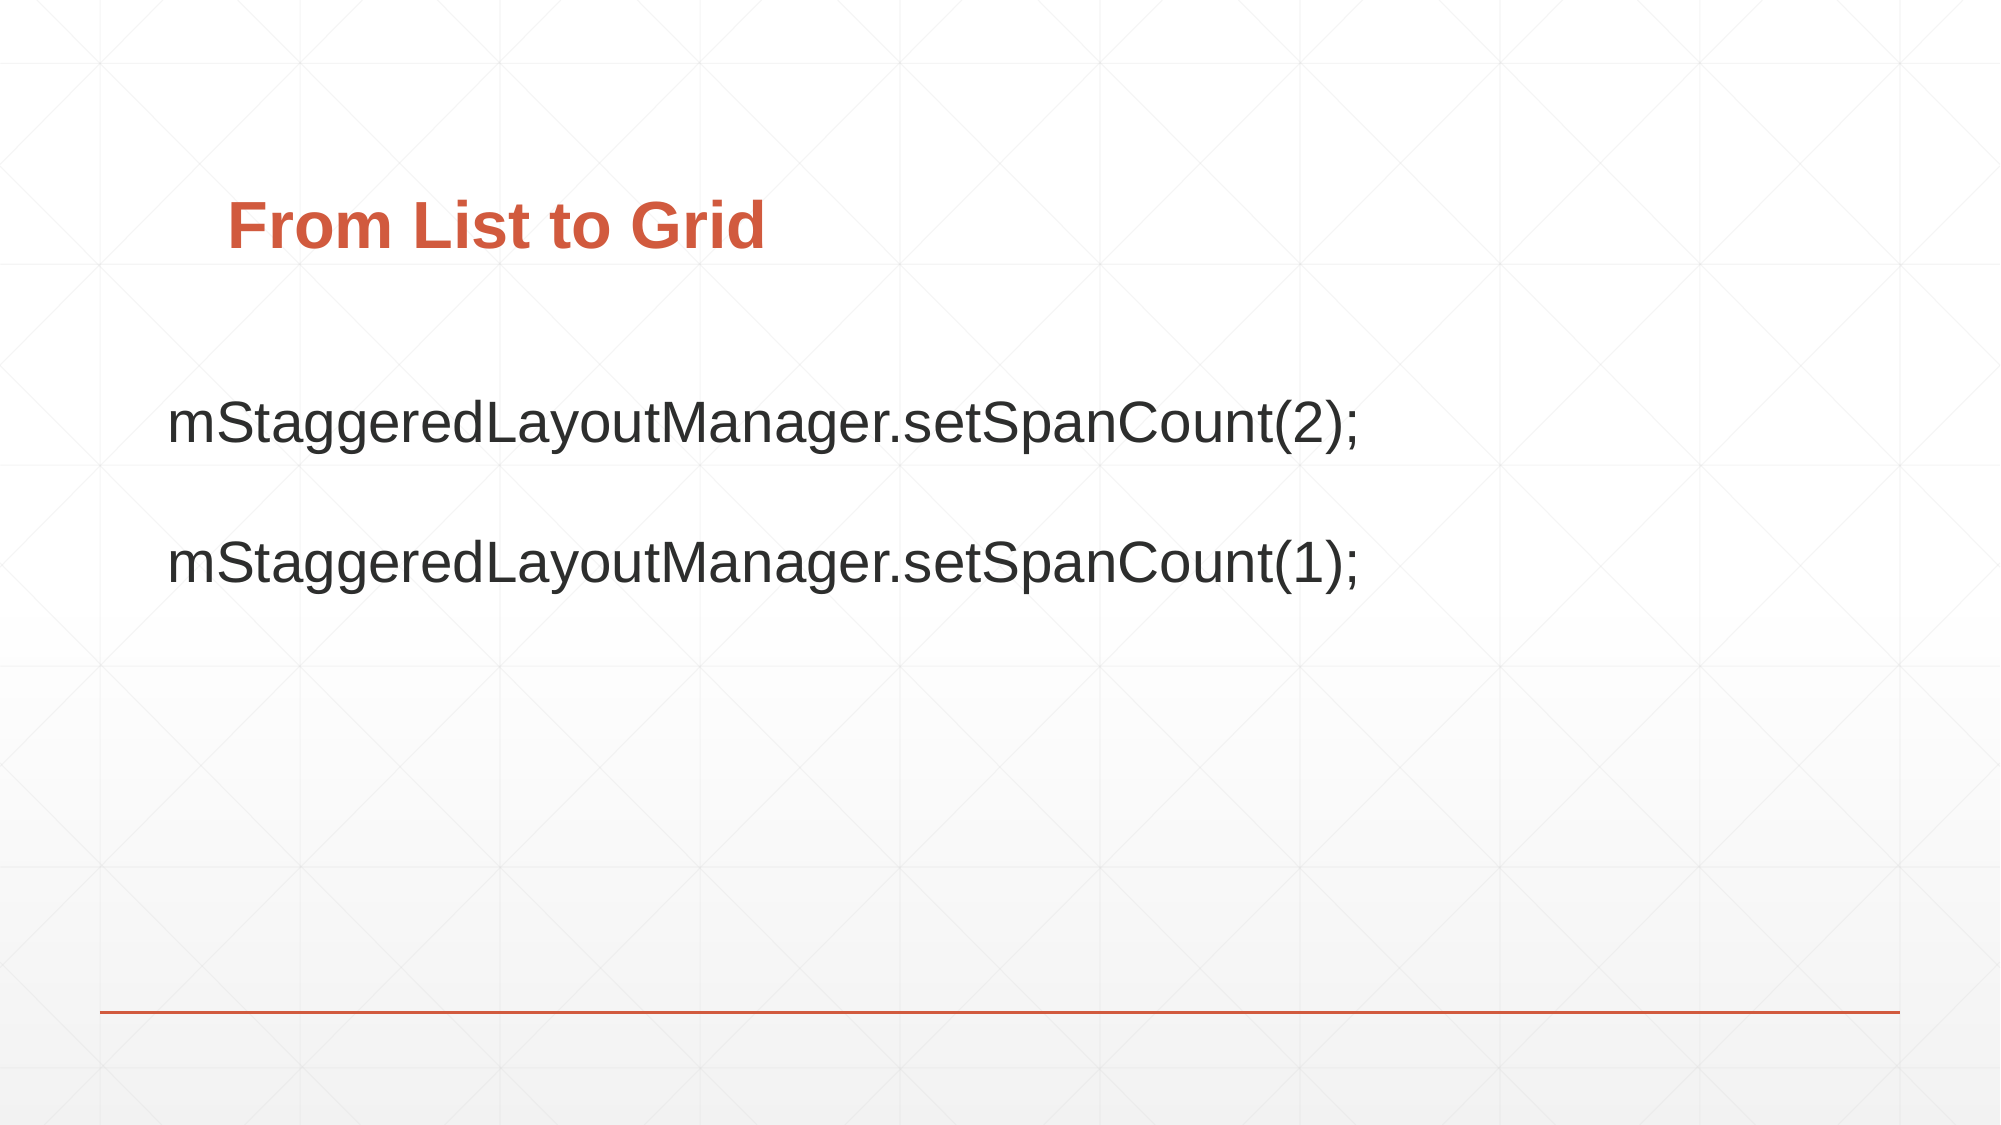

# From List to Grid
mStaggeredLayoutManager.setSpanCount(2);

mStaggeredLayoutManager.setSpanCount(1);